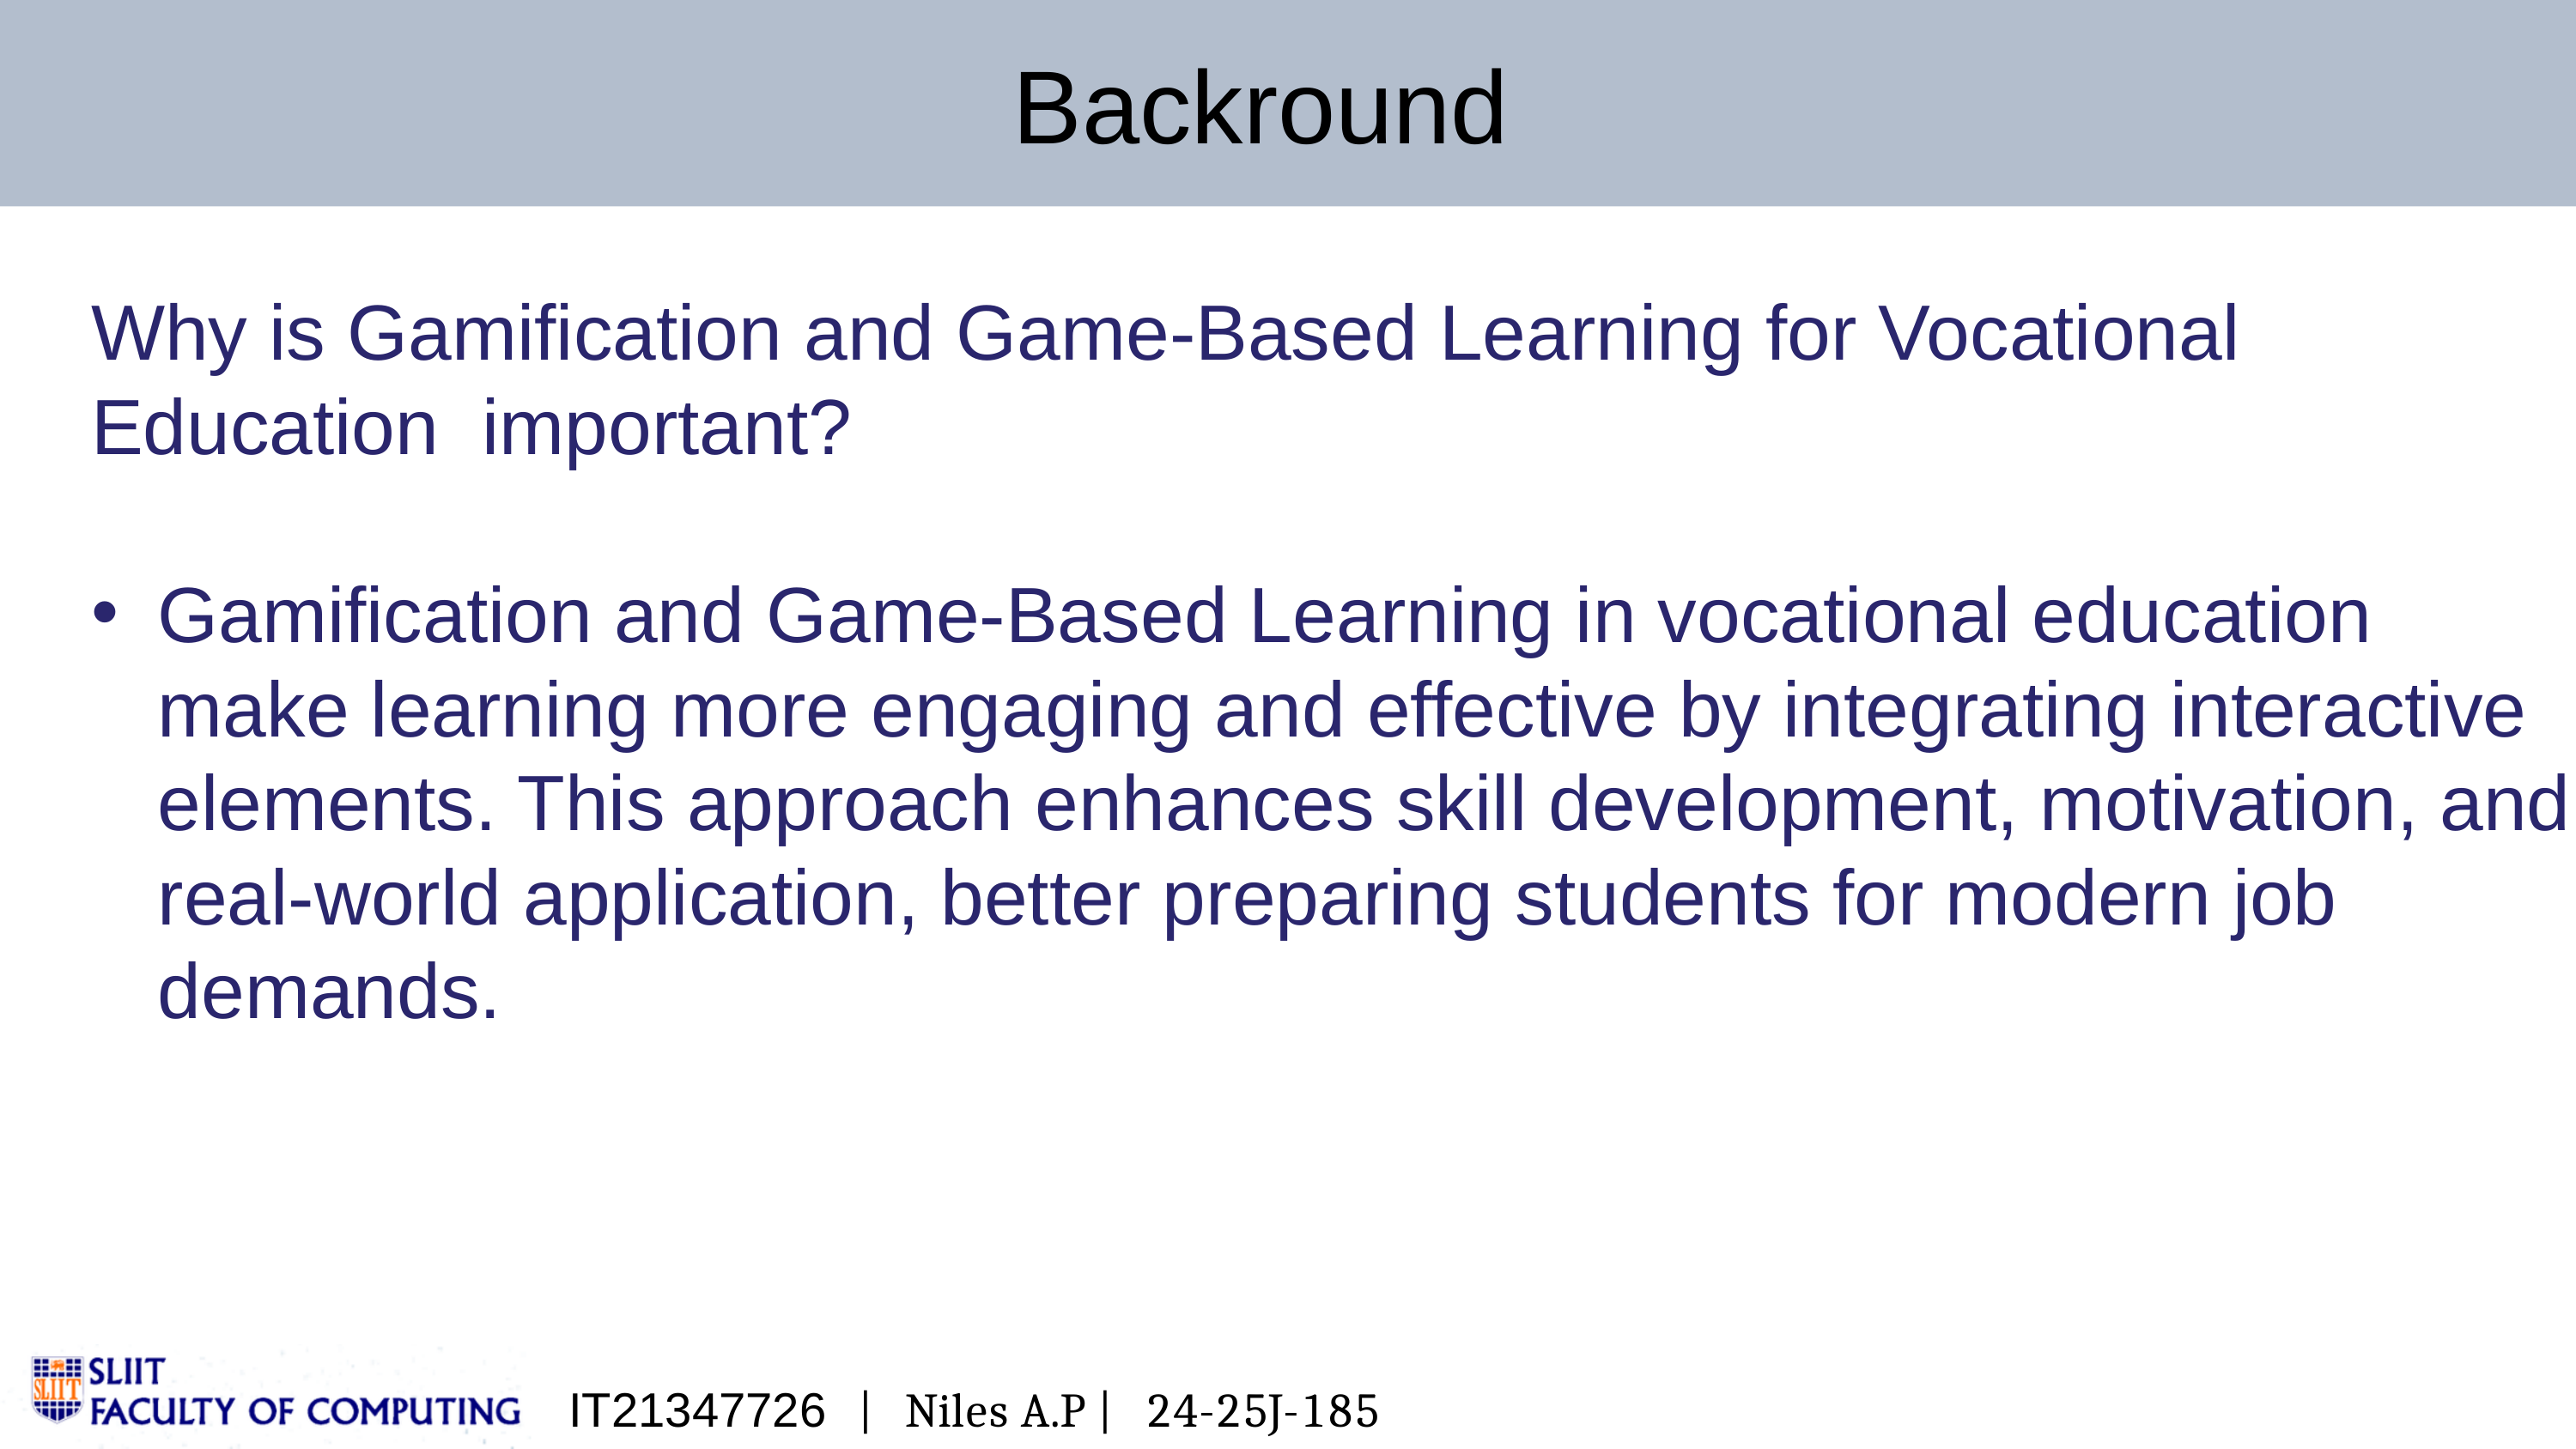

Backround
Why is Gamification and Game-Based Learning for Vocational Education  important?

Gamification and Game-Based Learning in vocational education make learning more engaging and effective by integrating interactive elements. This approach enhances skill development, motivation, and real-world application, better preparing students for modern job demands.

IT21347726   |   Niles A.P |   24-25J-185